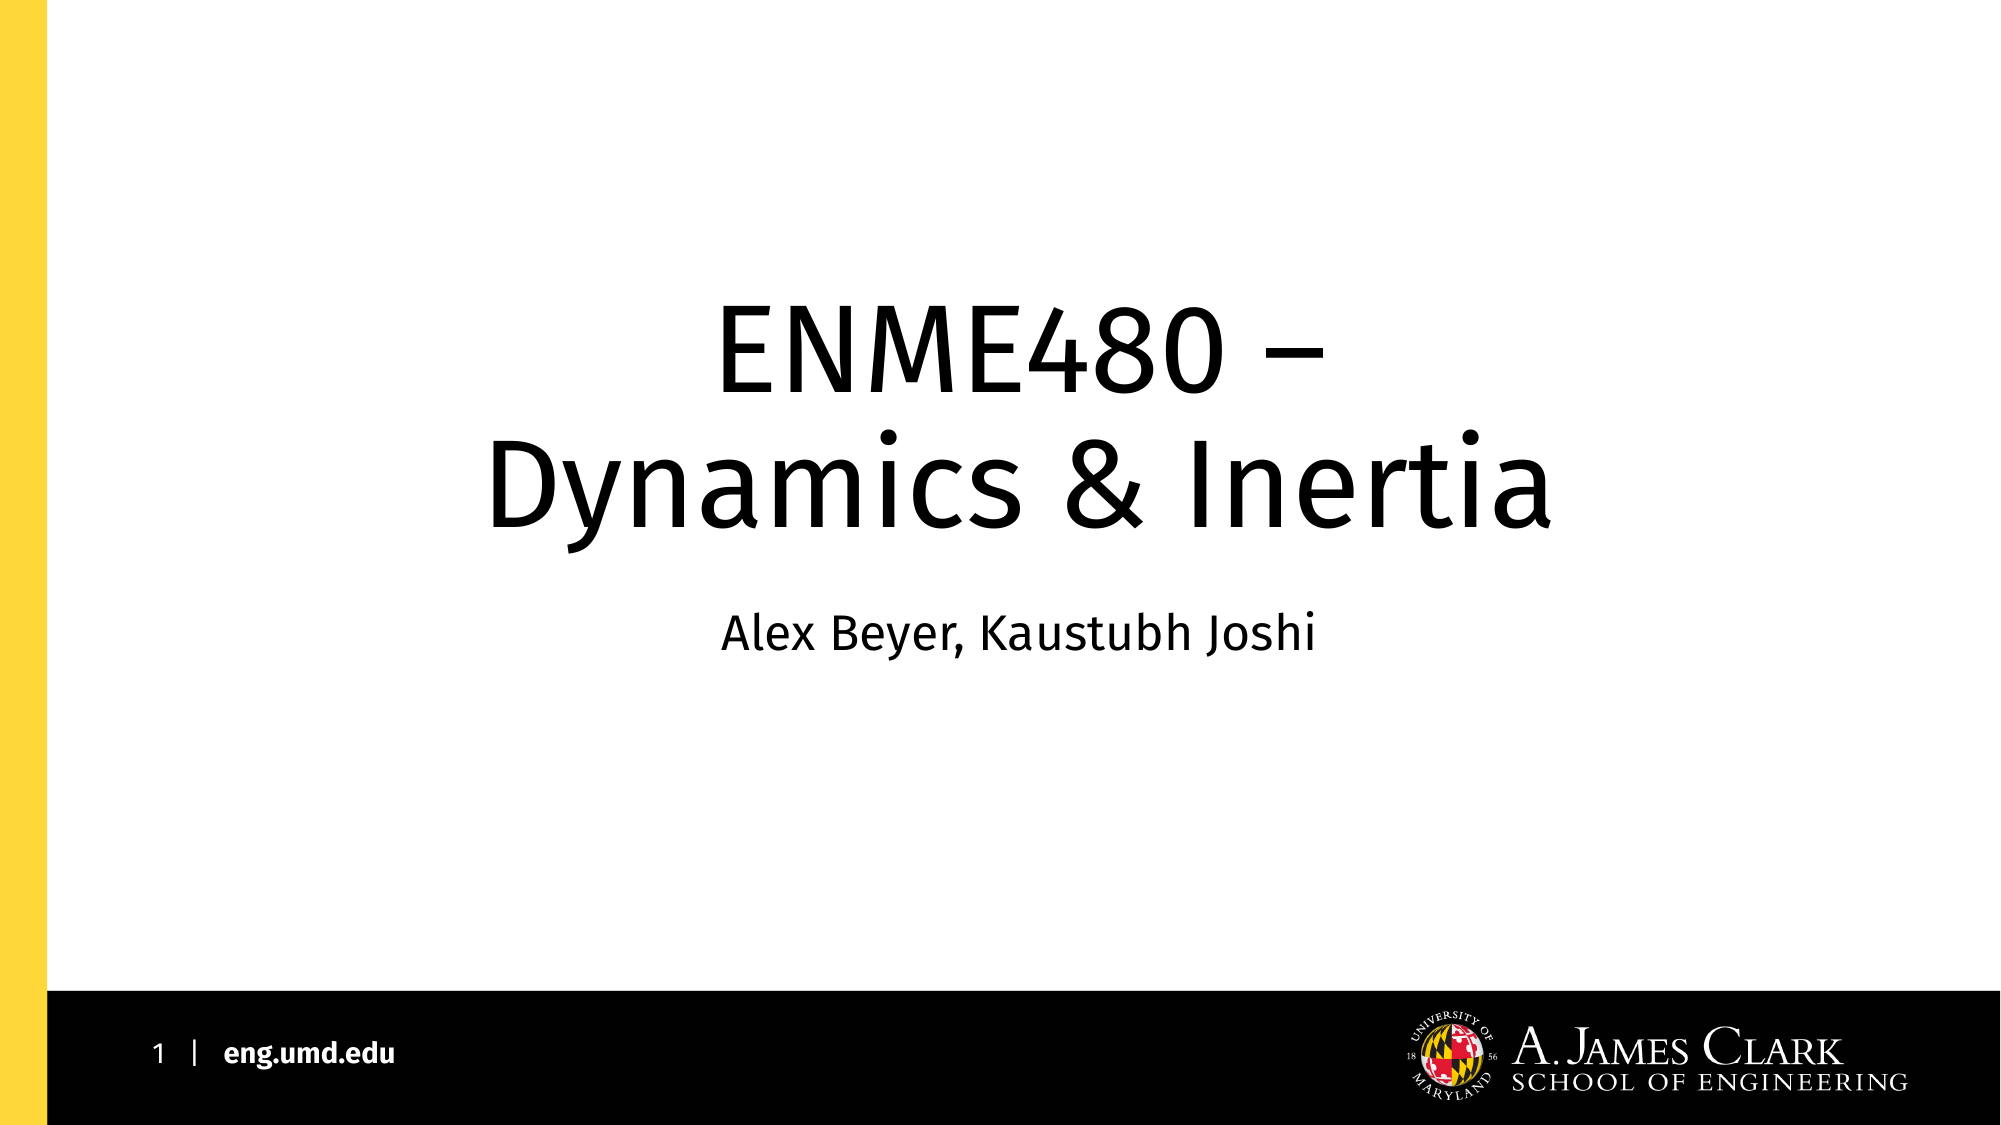

# ENME480 – Dynamics & Inertia
Alex Beyer, Kaustubh Joshi
1   |   eng.umd.edu